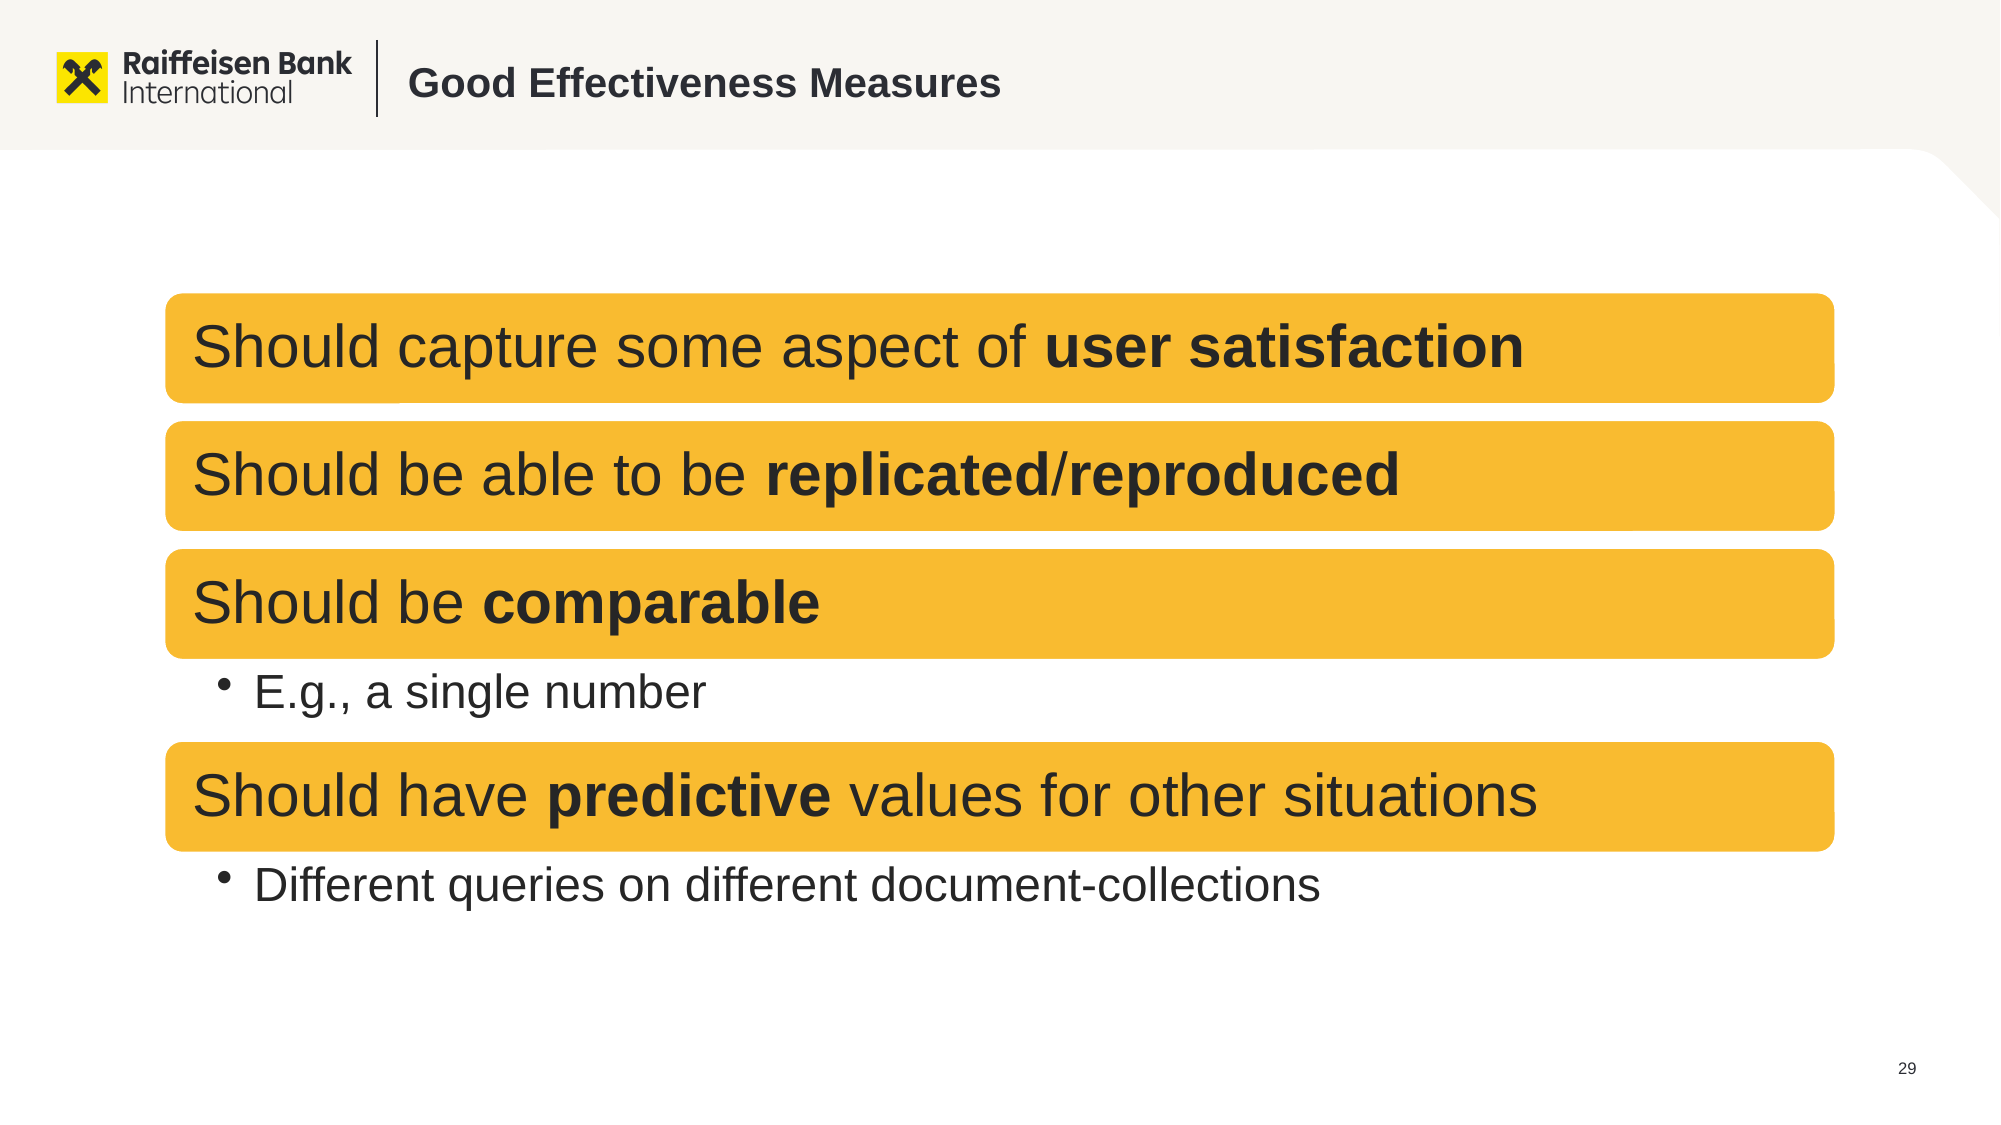

# Good Effectiveness Measures
Should capture some aspect of user satisfaction
Should be able to be replicated/reproduced
Should be comparable
E.g., a single number
Should have predictive values for other situations
Different queries on different document-collections